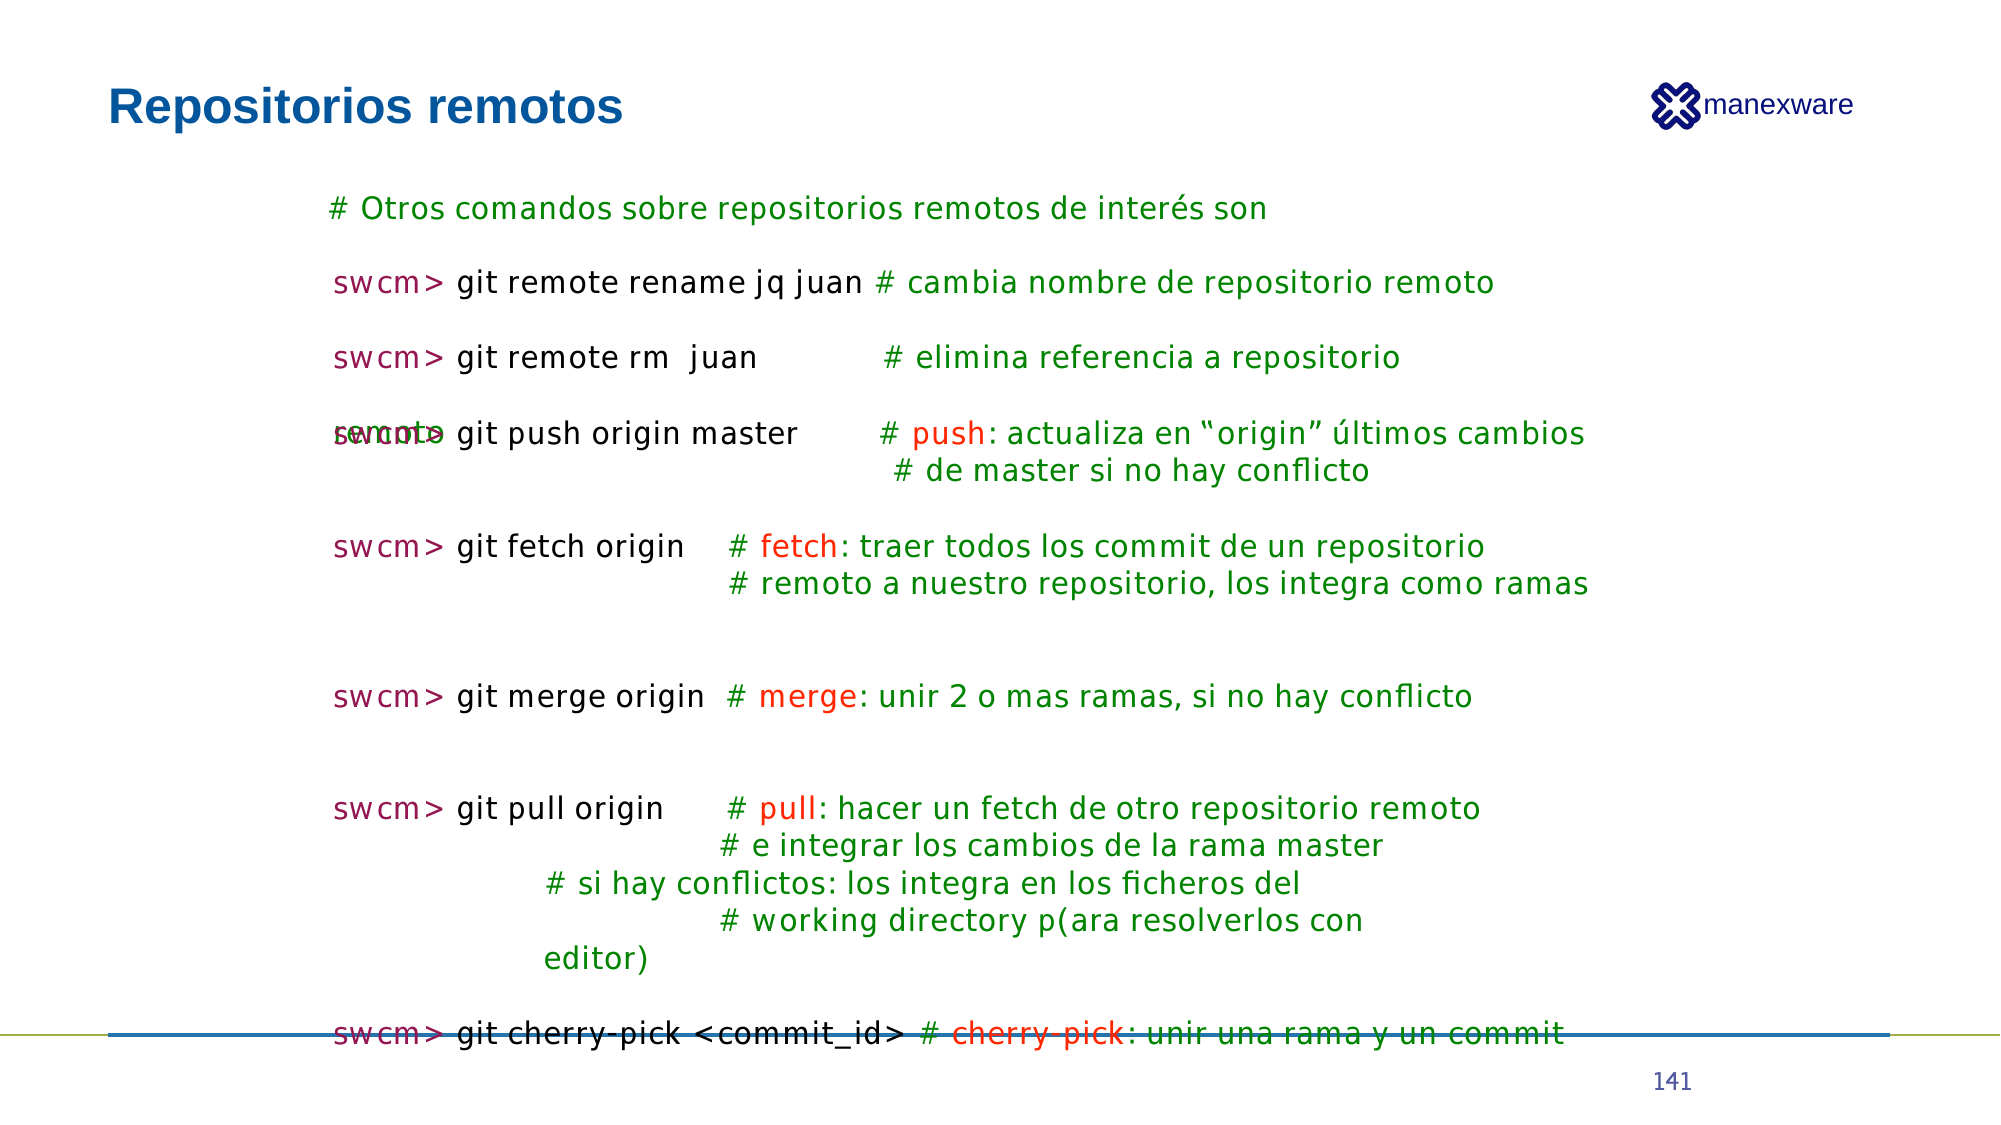

# Repositorios remotos
# Otros comandos sobre repositorios remotos de interés son
swcm> git remote rename jq juan # cambia nombre de repositorio remoto  swcm> git remote rm  juan	# elimina referencia a repositorio remoto
swcm> git push origin master
# push: actualiza en “origin” últimos cambios  # de master si no hay conflicto
swcm> git fetch origin
# fetch: traer todos los commit de un repositorio
# remoto a nuestro repositorio, los integra como ramas
swcm> git merge origin  # merge: unir 2 o mas ramas, si no hay conflicto

swcm> git pull origin	# pull: hacer un fetch de otro repositorio remoto
# e integrar los cambios de la rama master  # si hay conflictos: los integra en los ficheros del
# working directory p(ara resolverlos con editor)
swcm> git cherry-pick <commit_id> # cherry-pick: unir una rama y un commit
141